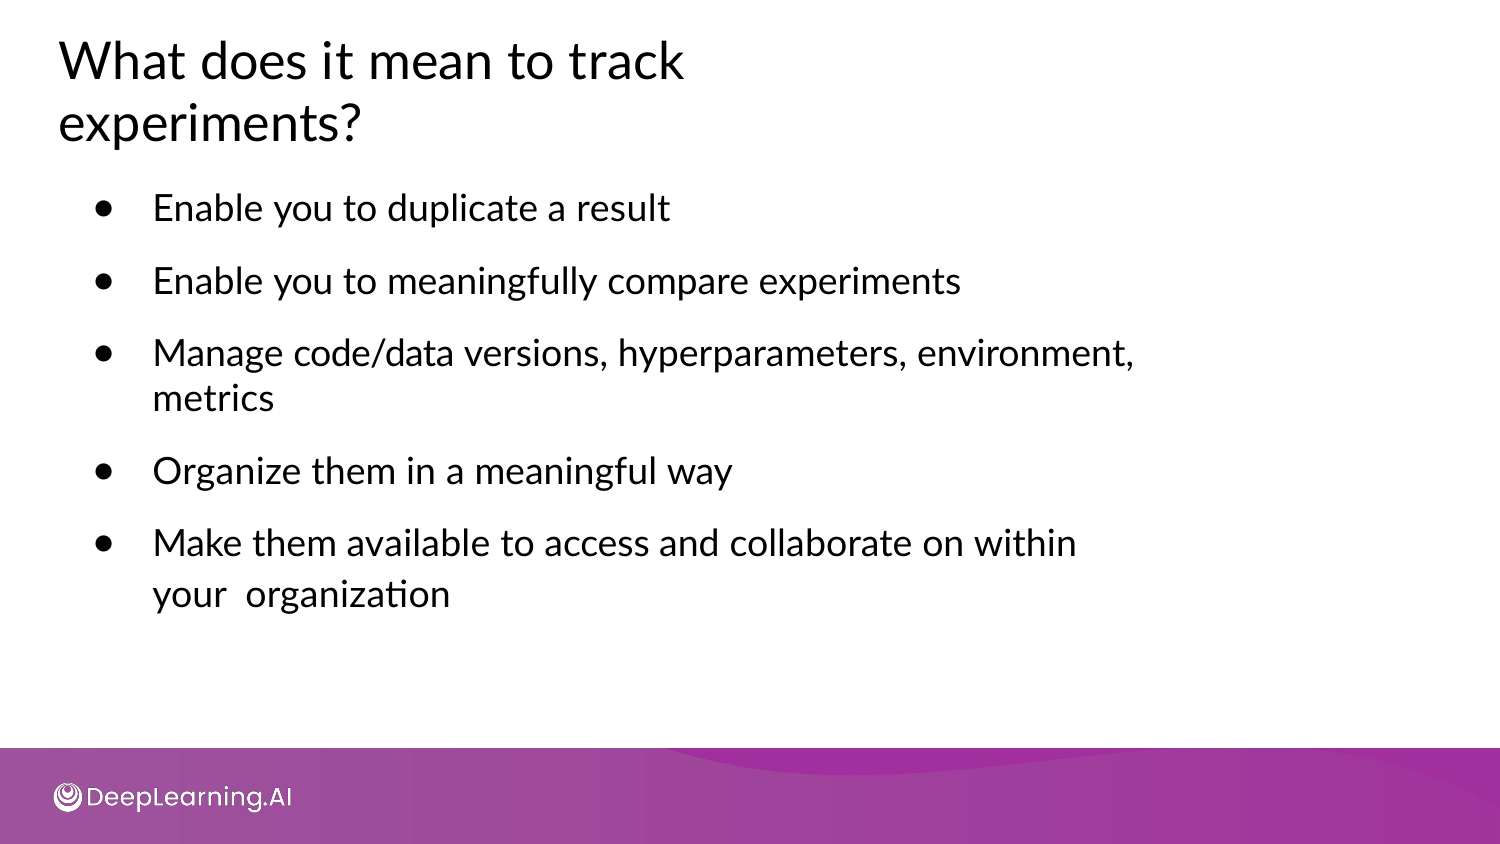

# What does it mean to track experiments?
Enable you to duplicate a result
Enable you to meaningfully compare experiments
Manage code/data versions, hyperparameters, environment, metrics
Organize them in a meaningful way
Make them available to access and collaborate on within your  organization